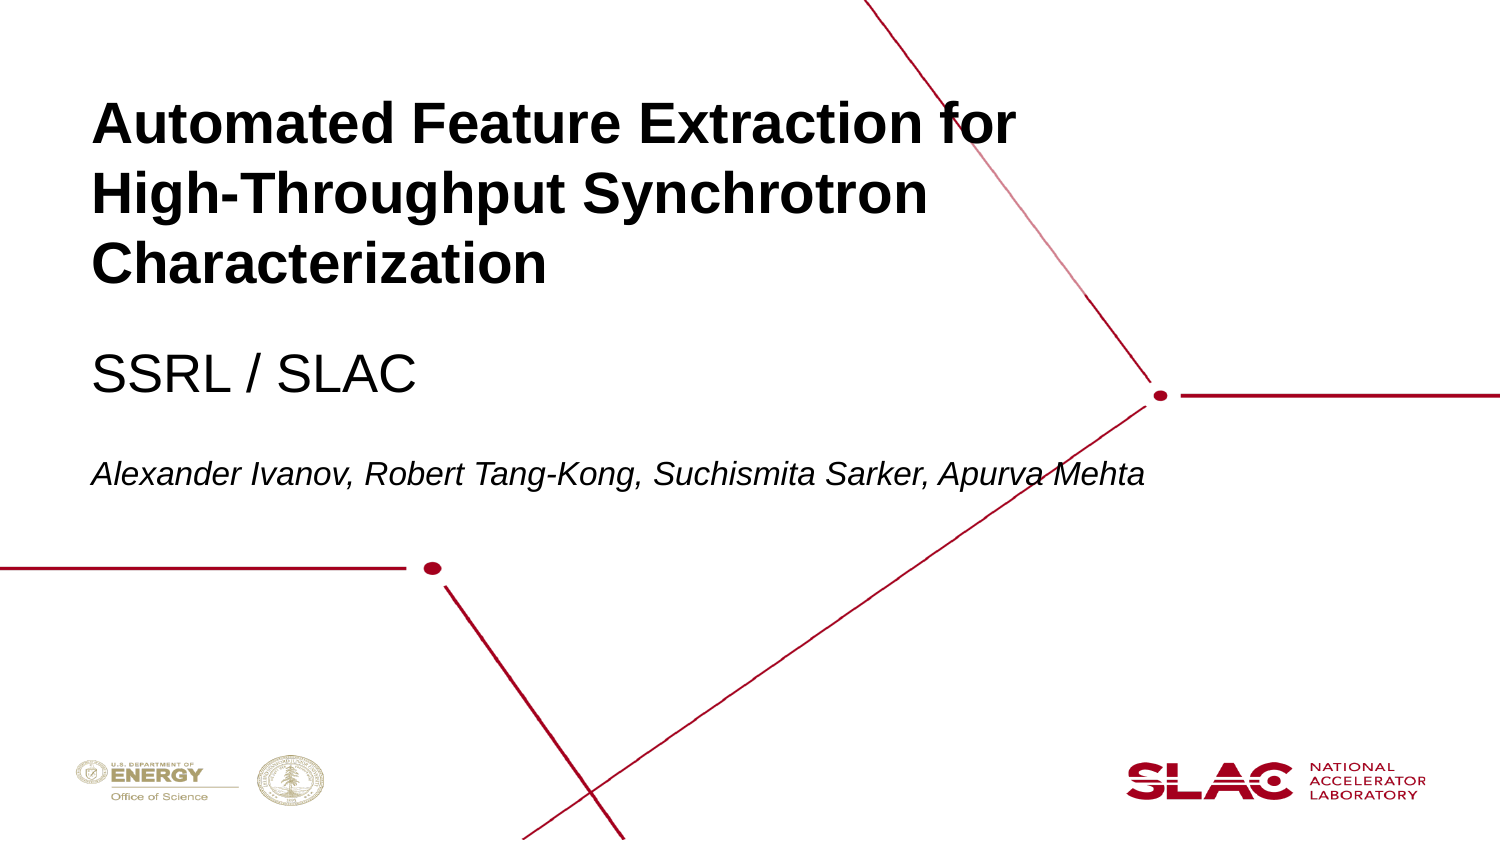

Automated Feature Extraction for
High-Throughput Synchrotron
Characterization
SSRL / SLAC
Alexander Ivanov, Robert Tang-Kong, Suchismita Sarker, Apurva Mehta